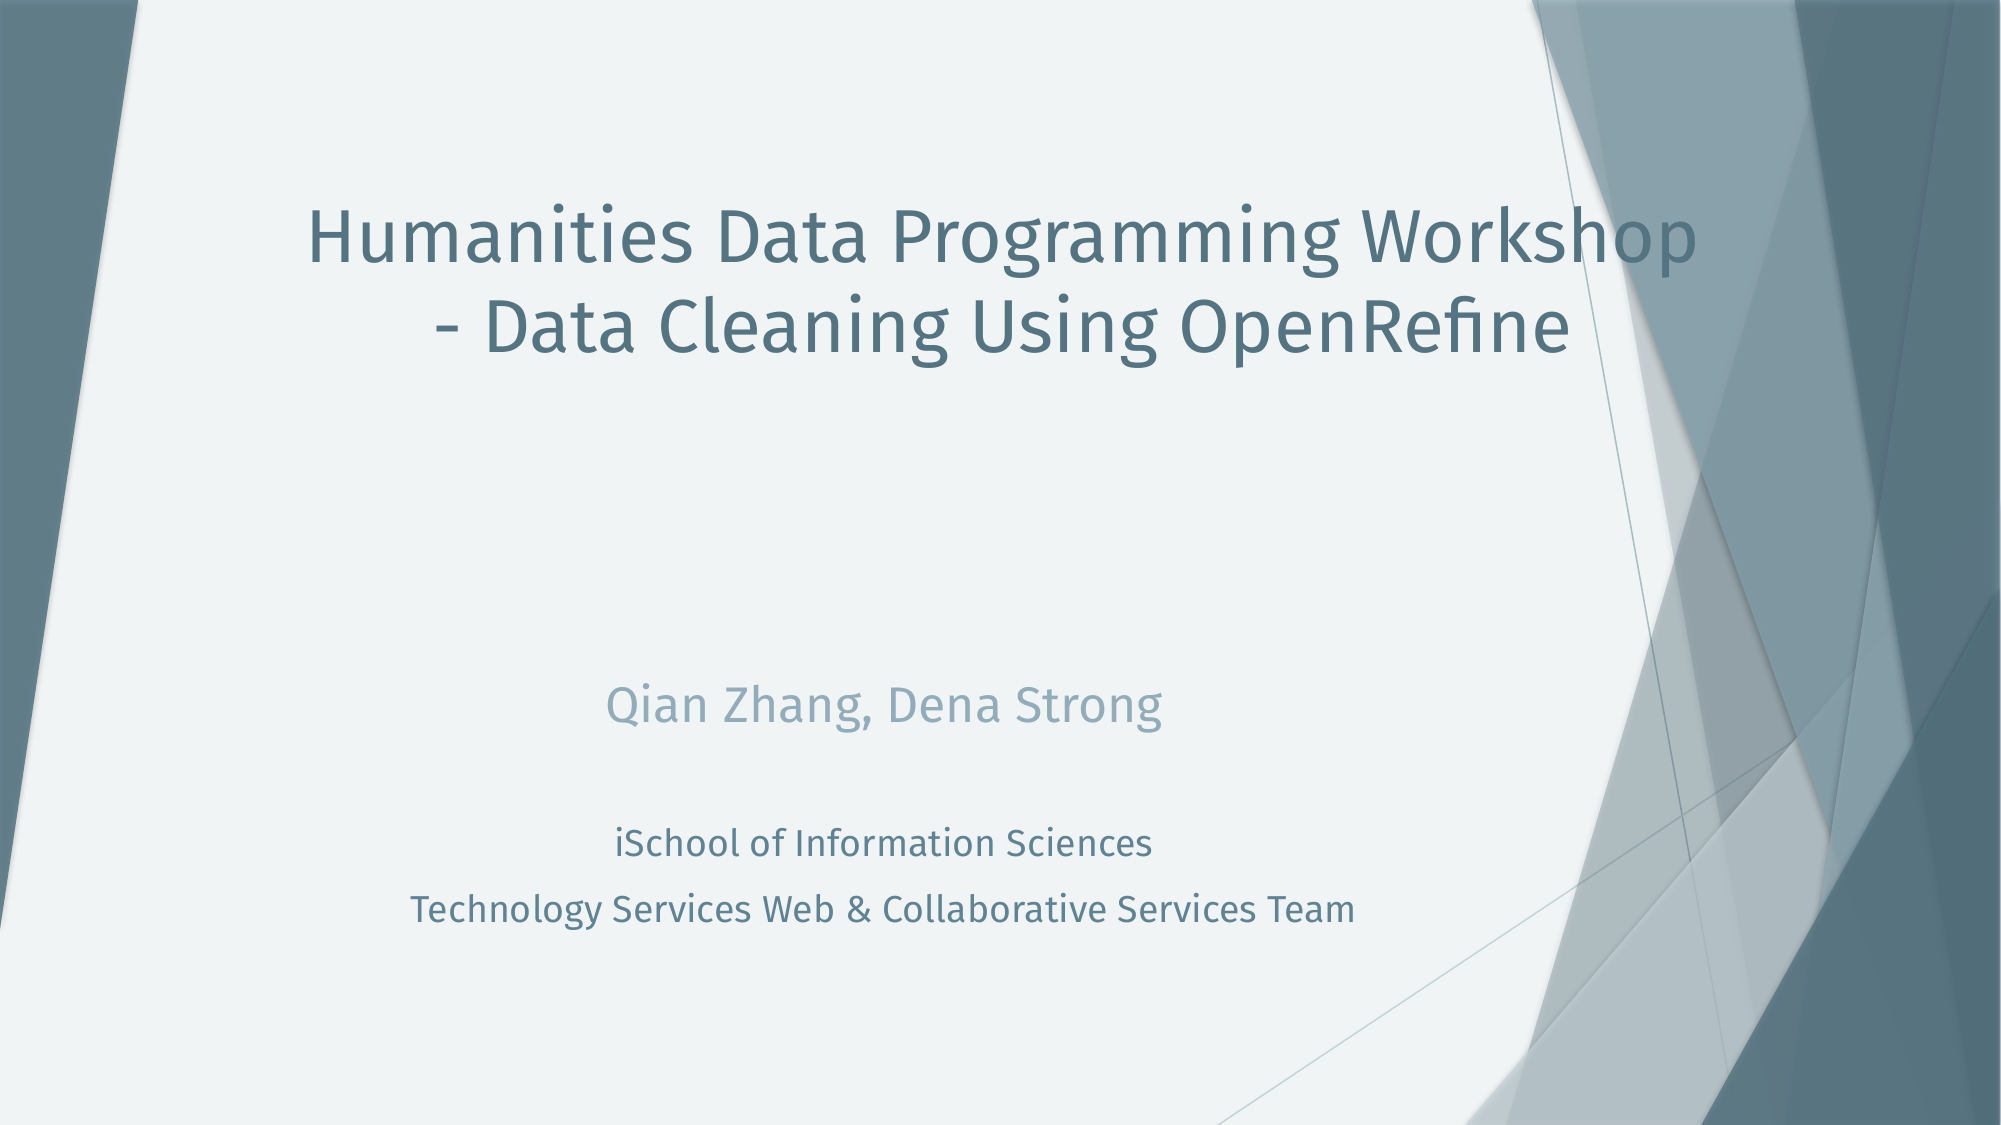

# Humanities Data Programming Workshop - Data Cleaning Using OpenRefine
Qian Zhang, Dena Strong

iSchool of Information Sciences
Technology Services Web & Collaborative Services Team